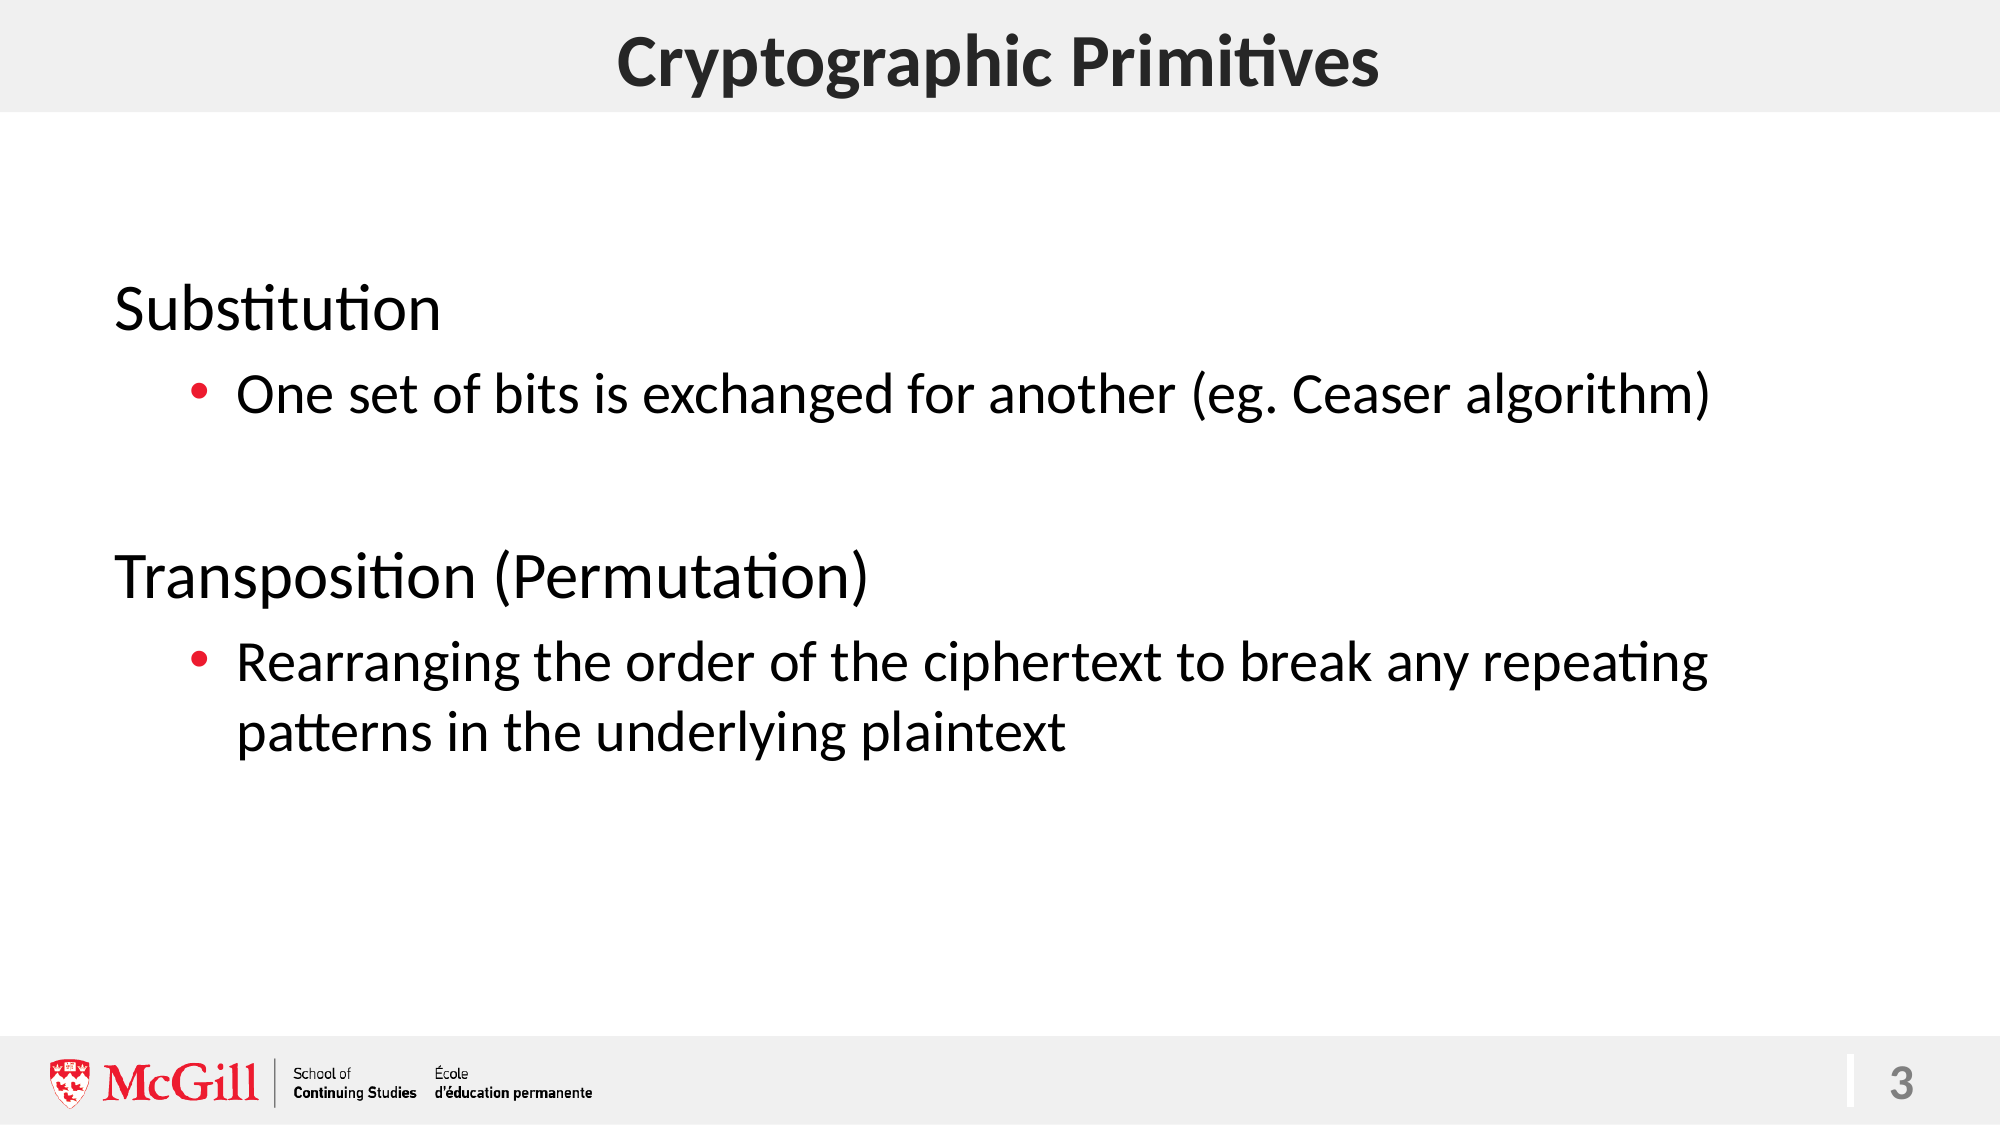

# Cryptographic Primitives
3

Substitution
One set of bits is exchanged for another (eg. Ceaser algorithm)

Transposition (Permutation)
Rearranging the order of the ciphertext to break any repeating patterns in the underlying plaintext